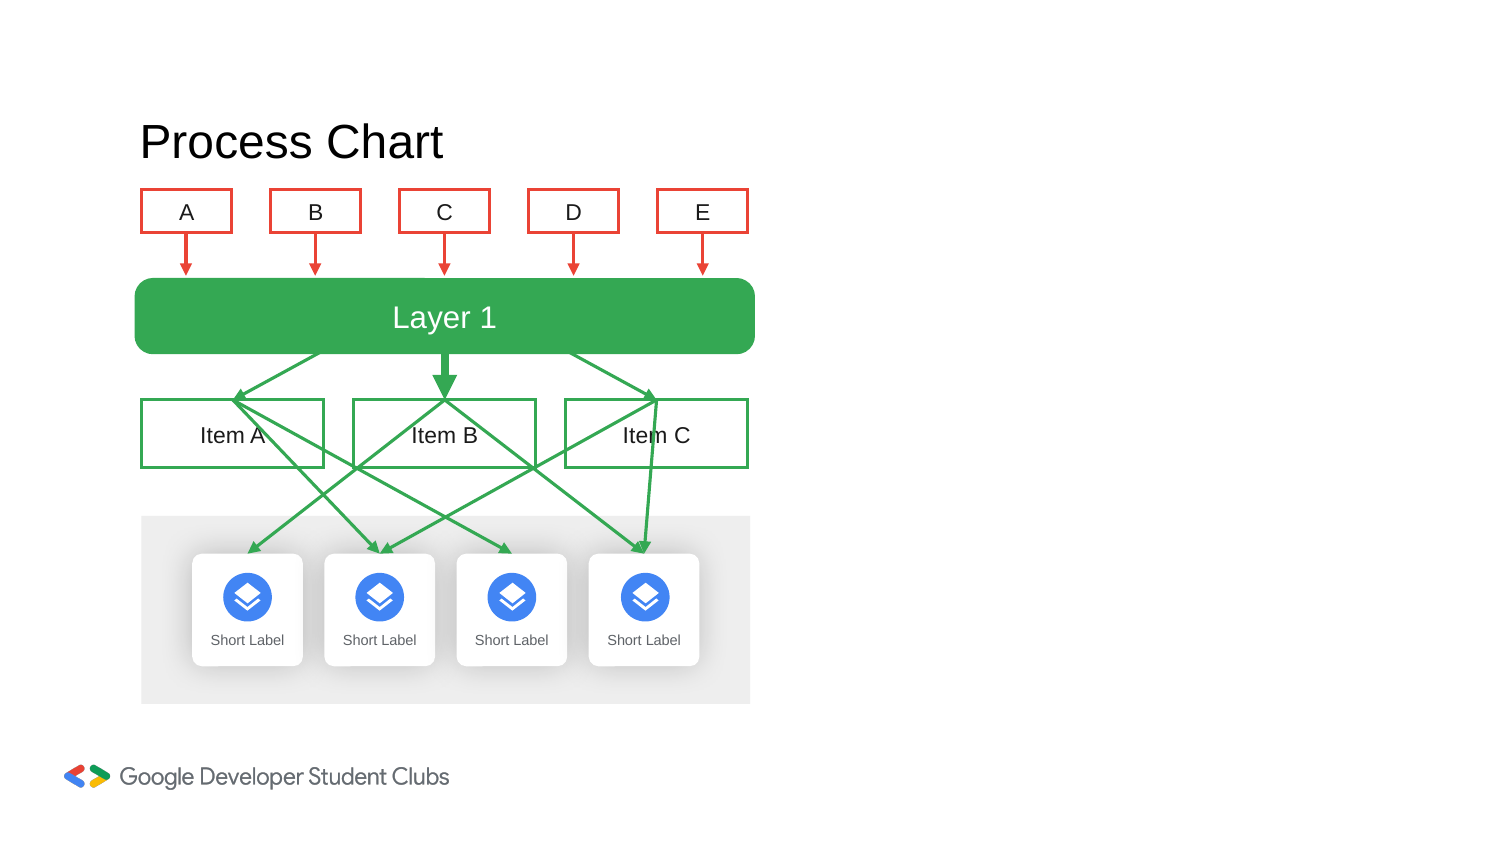

Process Chart
A
B
C
D
E
Layer 1
Item A
Item B
Item C

Short Label
Short Label
Short Label
Short Label